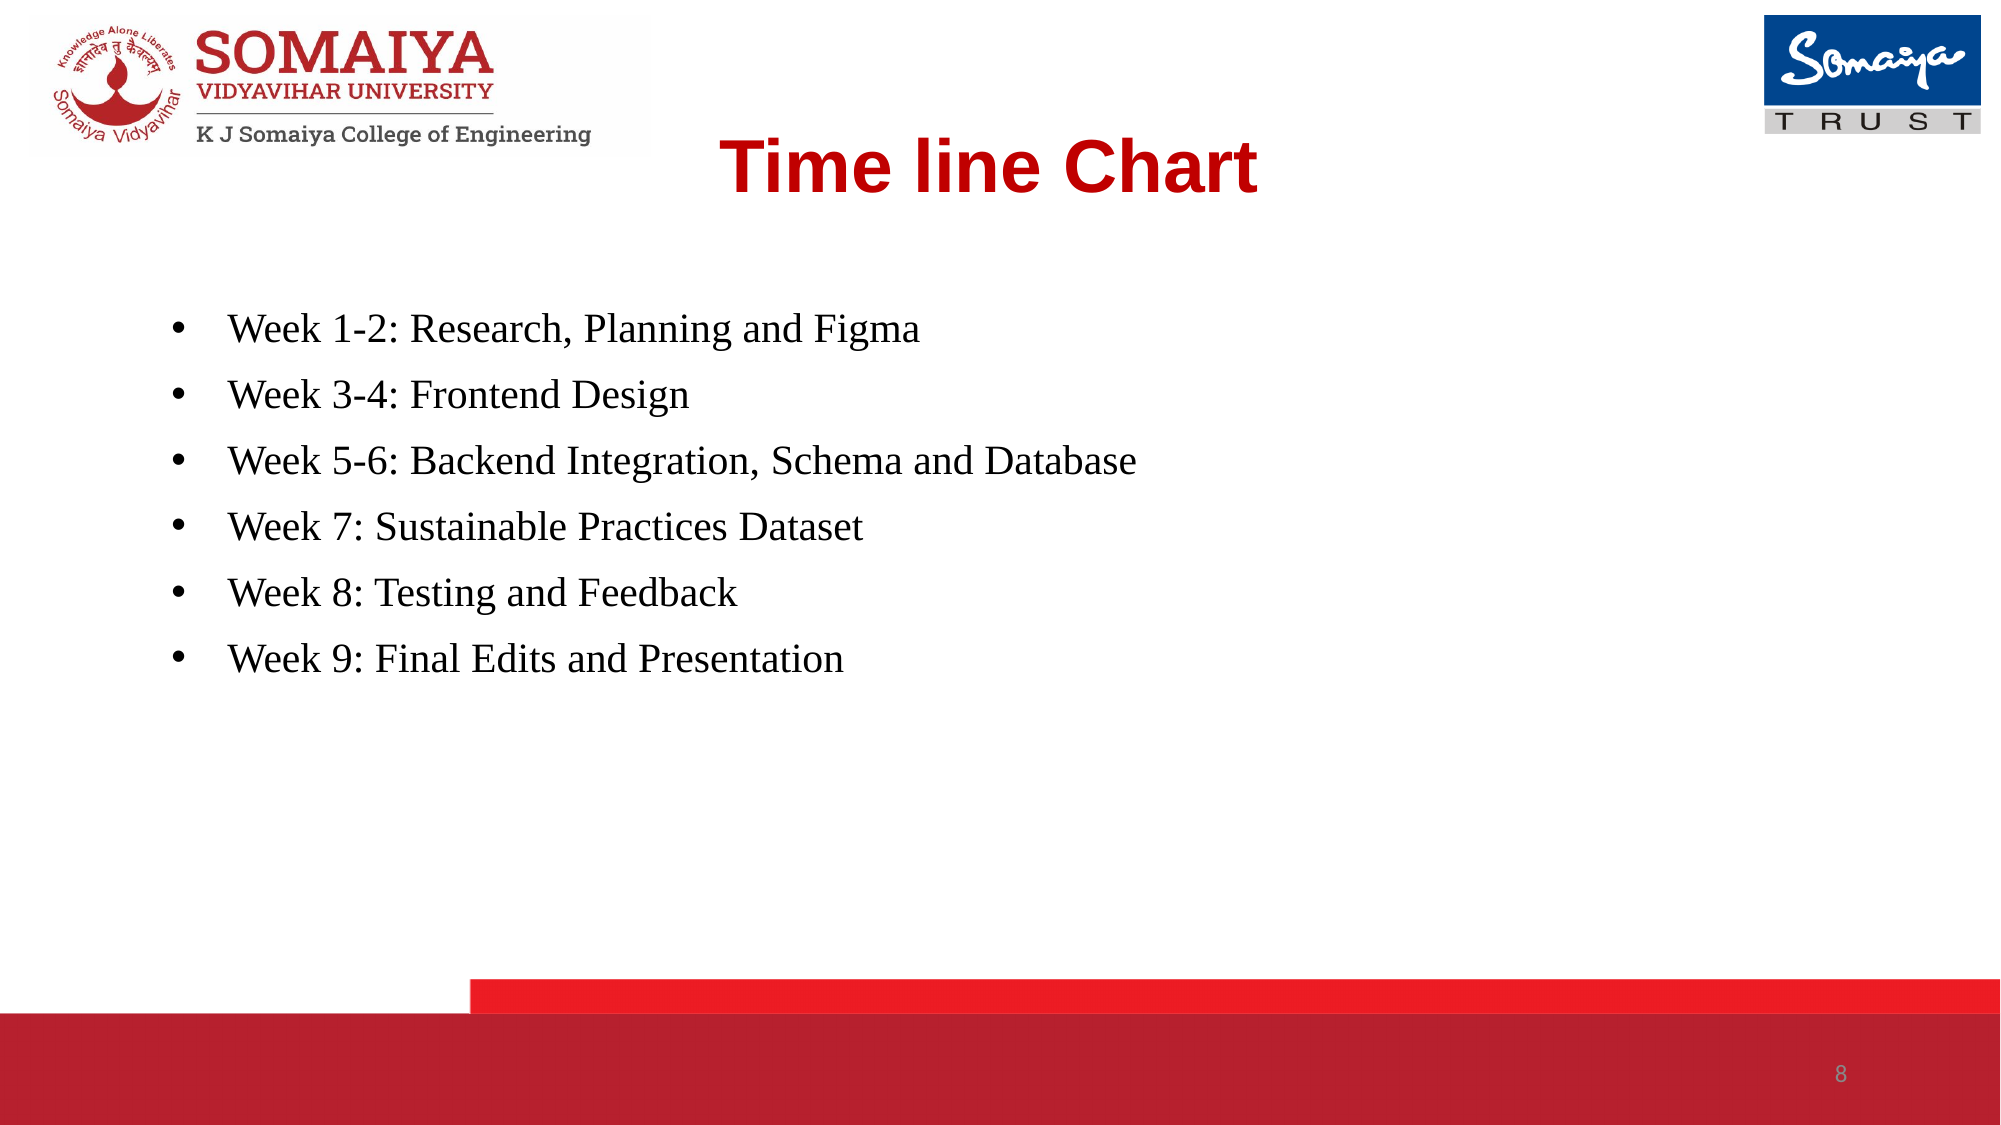

# Time line Chart
Week 1-2: Research, Planning and Figma
Week 3-4: Frontend Design
Week 5-6: Backend Integration, Schema and Database
Week 7: Sustainable Practices Dataset
Week 8: Testing and Feedback
Week 9: Final Edits and Presentation

8